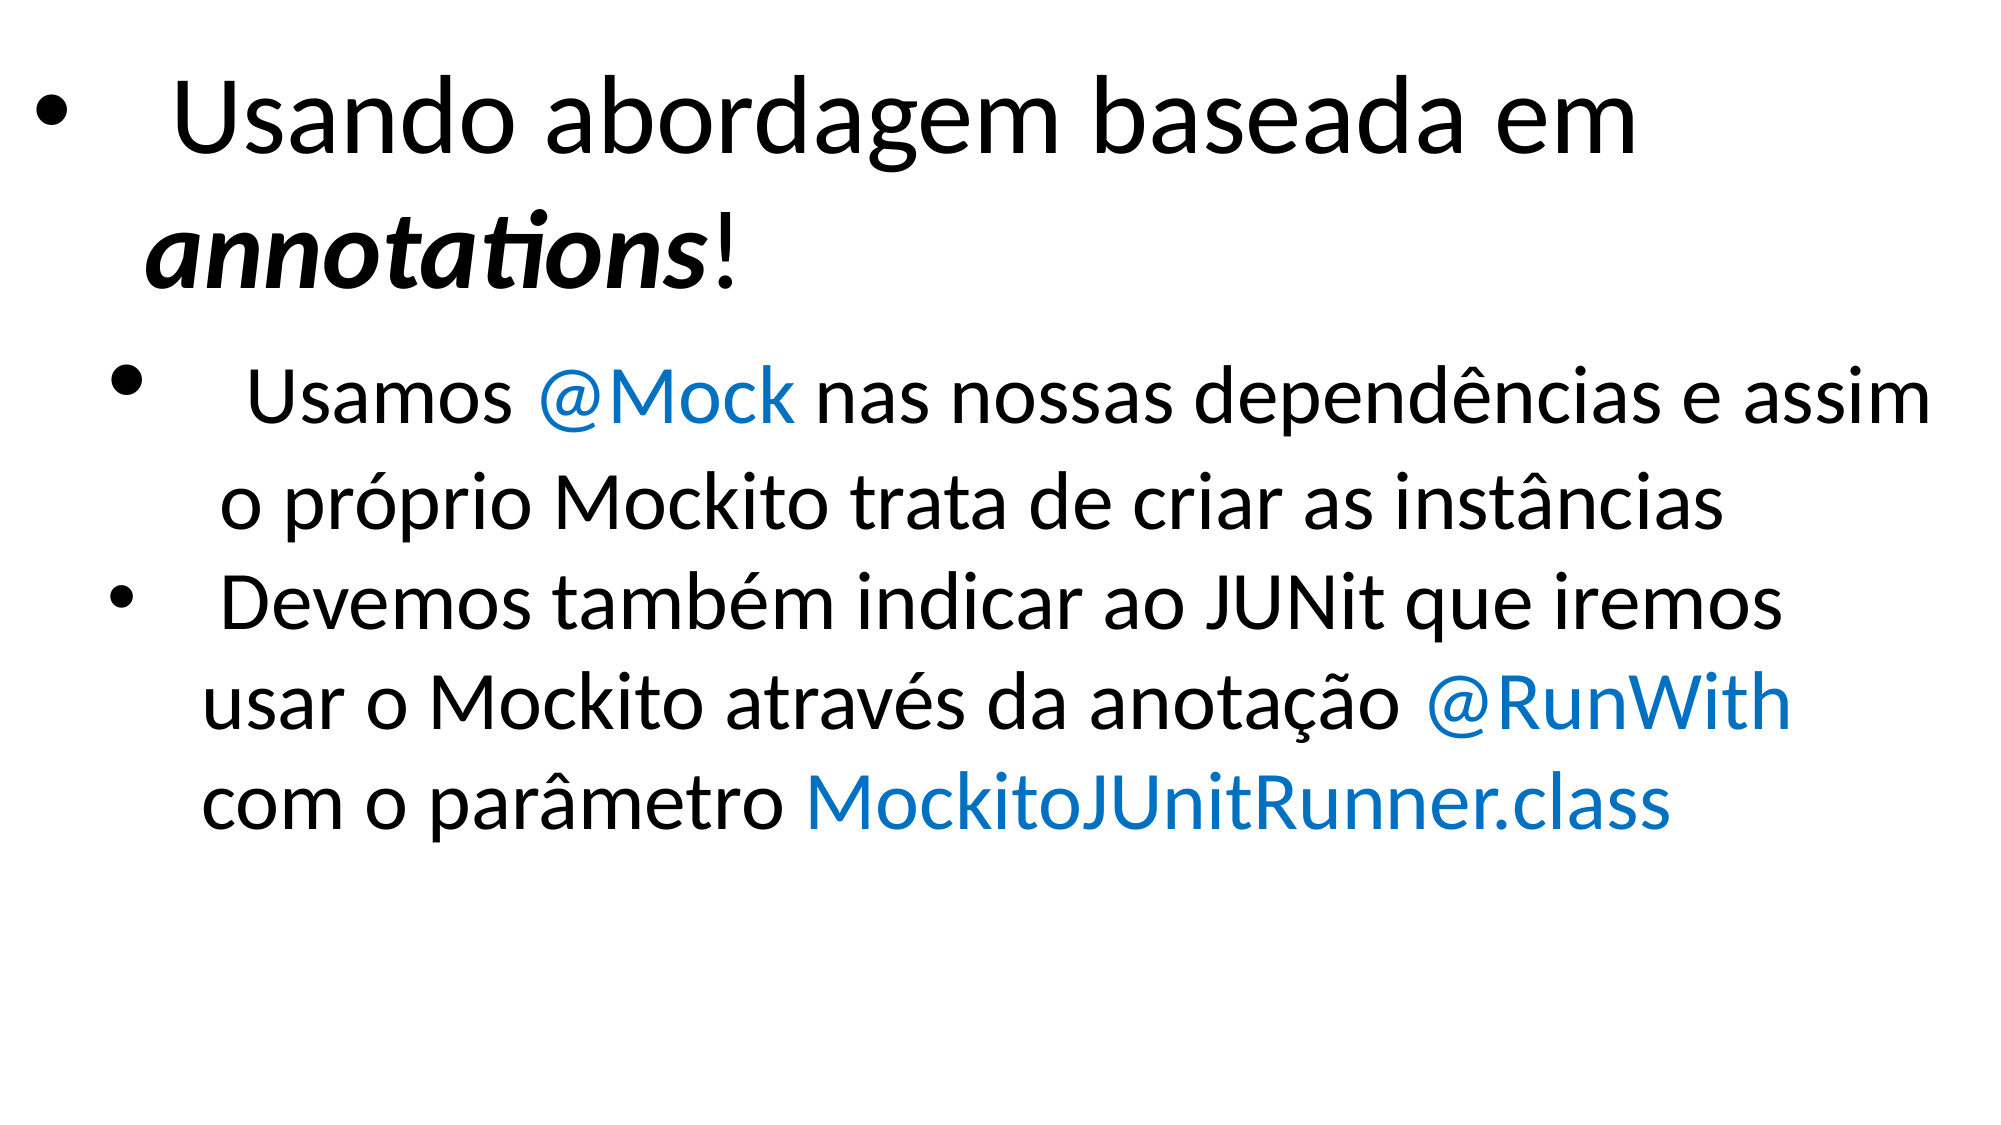

Usando abordagem baseada em annotations!
 Usamos @Mock nas nossas dependências e assim o próprio Mockito trata de criar as instâncias
 Devemos também indicar ao JUNit que iremos usar o Mockito através da anotação @RunWith com o parâmetro MockitoJUnitRunner.class